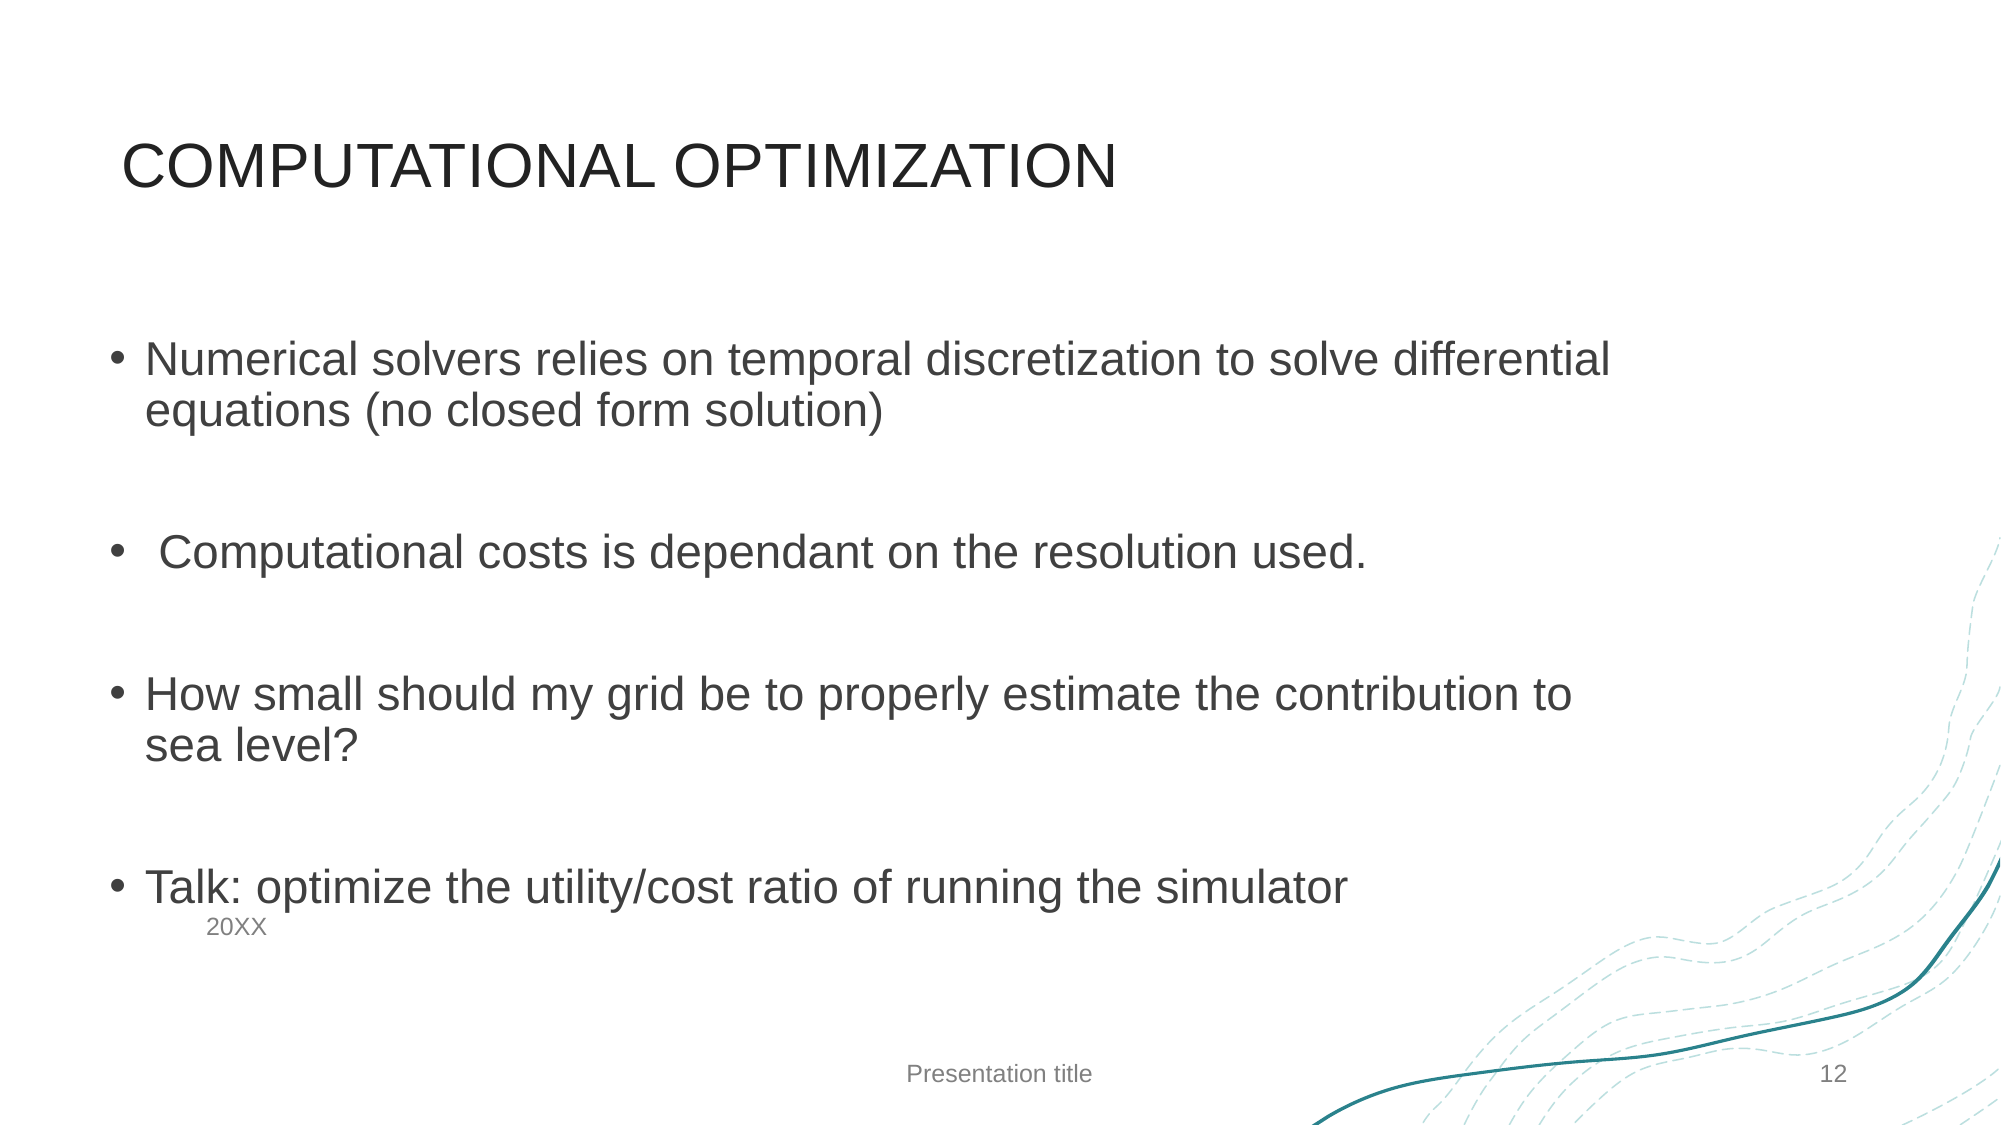

# Computational optimization

Numerical solvers relies on temporal discretization to solve differential equations (no closed form solution)

 Computational costs is dependant on the resolution used.

How small should my grid be to properly estimate the contribution to sea level?

Talk: optimize the utility/cost ratio of running the simulator

20XX
Presentation title
12